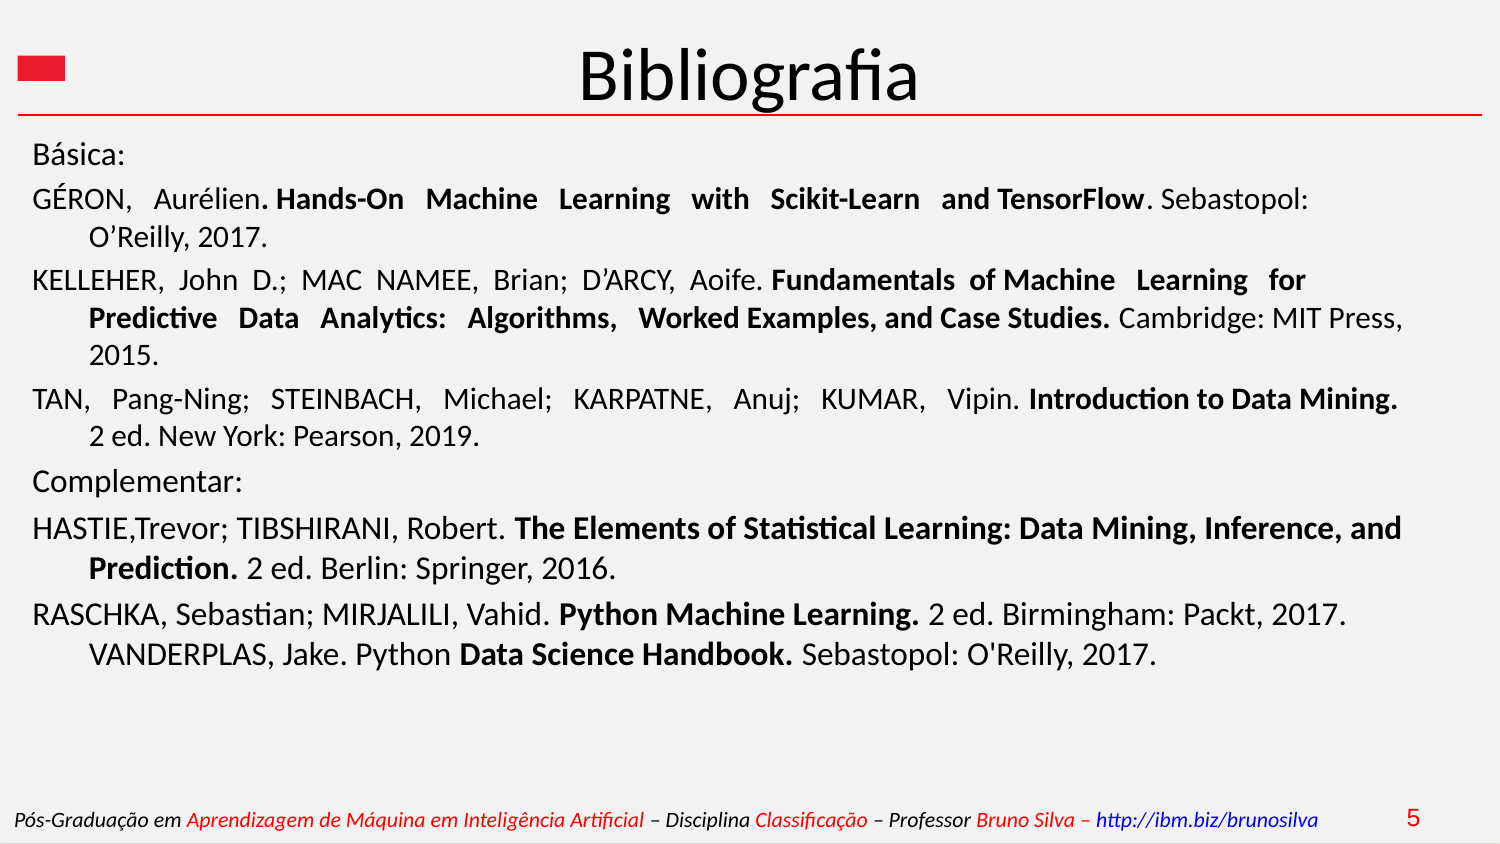

# Bibliografia
Básica:
GÉRON,   Aurélien. Hands-On   Machine   Learning   with   Scikit-Learn   and TensorFlow. Sebastopol: O’Reilly, 2017.
KELLEHER,  John  D.;  MAC  NAMEE,  Brian;  D’ARCY,  Aoife. Fundamentals  of Machine   Learning   for   Predictive   Data   Analytics:   Algorithms,   Worked Examples, and Case Studies. Cambridge: MIT Press, 2015.
TAN,   Pang-Ning;   STEINBACH,   Michael;   KARPATNE,   Anuj;   KUMAR,   Vipin. Introduction to Data Mining. 2 ed. New York: Pearson, 2019.
Complementar:
HASTIE,Trevor; TIBSHIRANI, Robert. The Elements of Statistical Learning: Data Mining, Inference, and Prediction. 2 ed. Berlin: Springer, 2016.
RASCHKA, Sebastian; MIRJALILI, Vahid. Python Machine Learning. 2 ed. Birmingham: Packt, 2017. VANDERPLAS, Jake. Python Data Science Handbook. Sebastopol: O'Reilly, 2017.